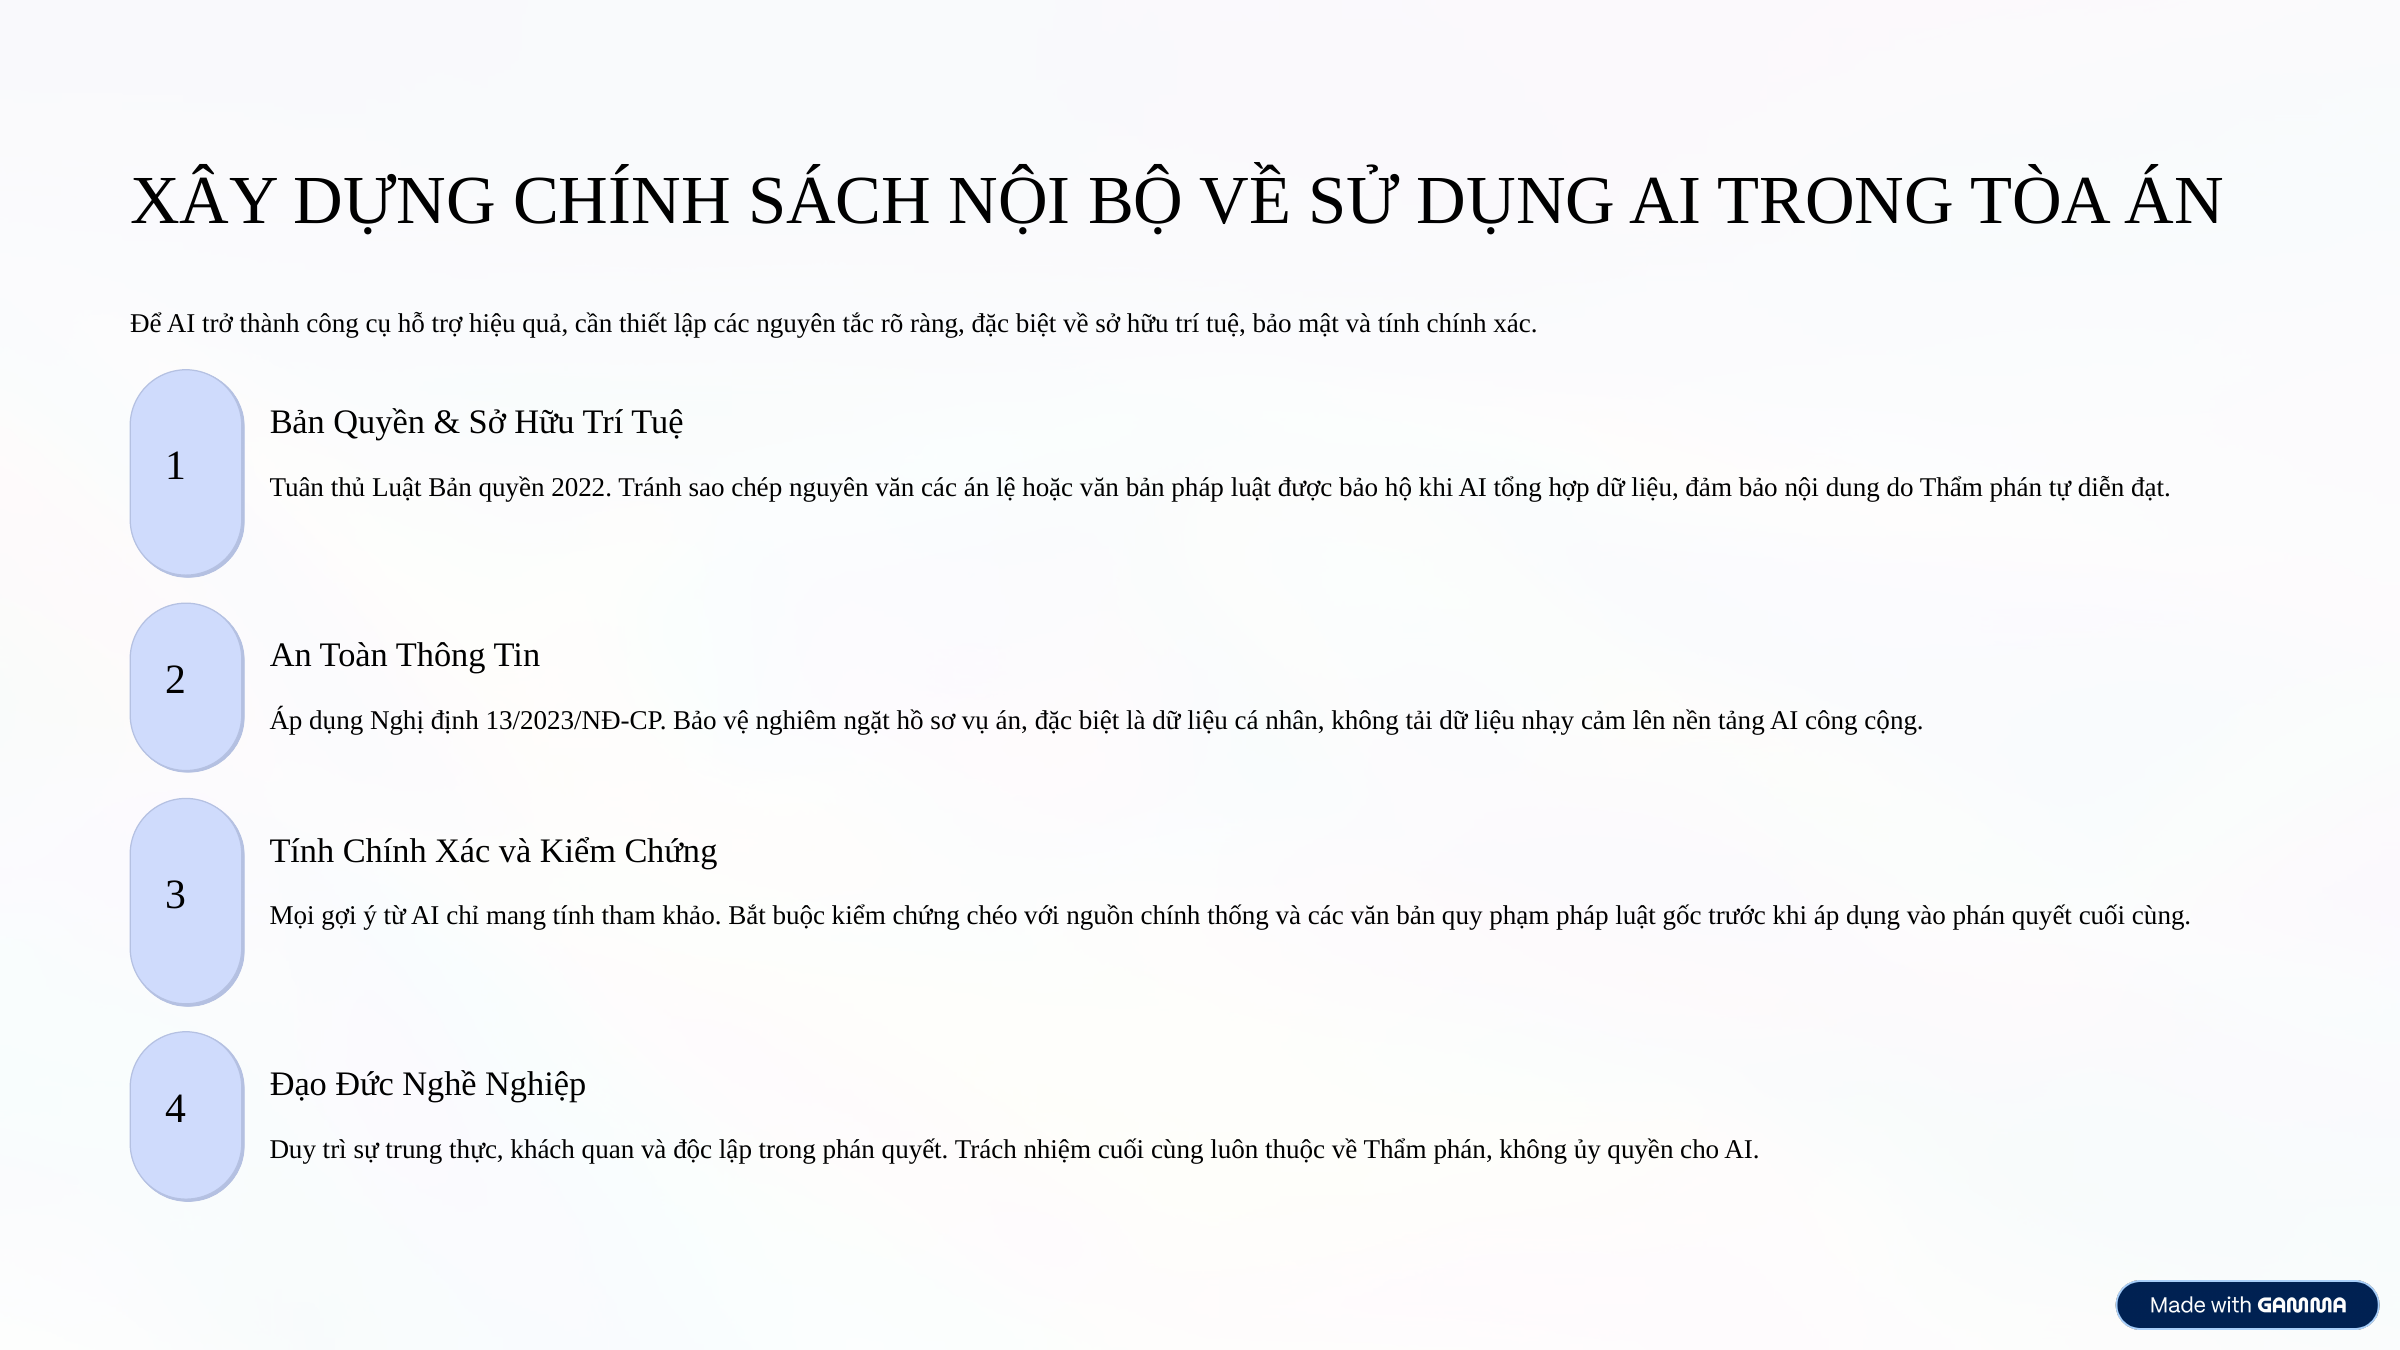

XÂY DỰNG CHÍNH SÁCH NỘI BỘ VỀ SỬ DỤNG AI TRONG TÒA ÁN
Để AI trở thành công cụ hỗ trợ hiệu quả, cần thiết lập các nguyên tắc rõ ràng, đặc biệt về sở hữu trí tuệ, bảo mật và tính chính xác.

Bản Quyền & Sở Hữu Trí Tuệ
1
Tuân thủ Luật Bản quyền 2022. Tránh sao chép nguyên văn các án lệ hoặc văn bản pháp luật được bảo hộ khi AI tổng hợp dữ liệu, đảm bảo nội dung do Thẩm phán tự diễn đạt.

An Toàn Thông Tin
2
Áp dụng Nghị định 13/2023/NĐ-CP. Bảo vệ nghiêm ngặt hồ sơ vụ án, đặc biệt là dữ liệu cá nhân, không tải dữ liệu nhạy cảm lên nền tảng AI công cộng.

Tính Chính Xác và Kiểm Chứng
3
Mọi gợi ý từ AI chỉ mang tính tham khảo. Bắt buộc kiểm chứng chéo với nguồn chính thống và các văn bản quy phạm pháp luật gốc trước khi áp dụng vào phán quyết cuối cùng.

Đạo Đức Nghề Nghiệp
4
Duy trì sự trung thực, khách quan và độc lập trong phán quyết. Trách nhiệm cuối cùng luôn thuộc về Thẩm phán, không ủy quyền cho AI.